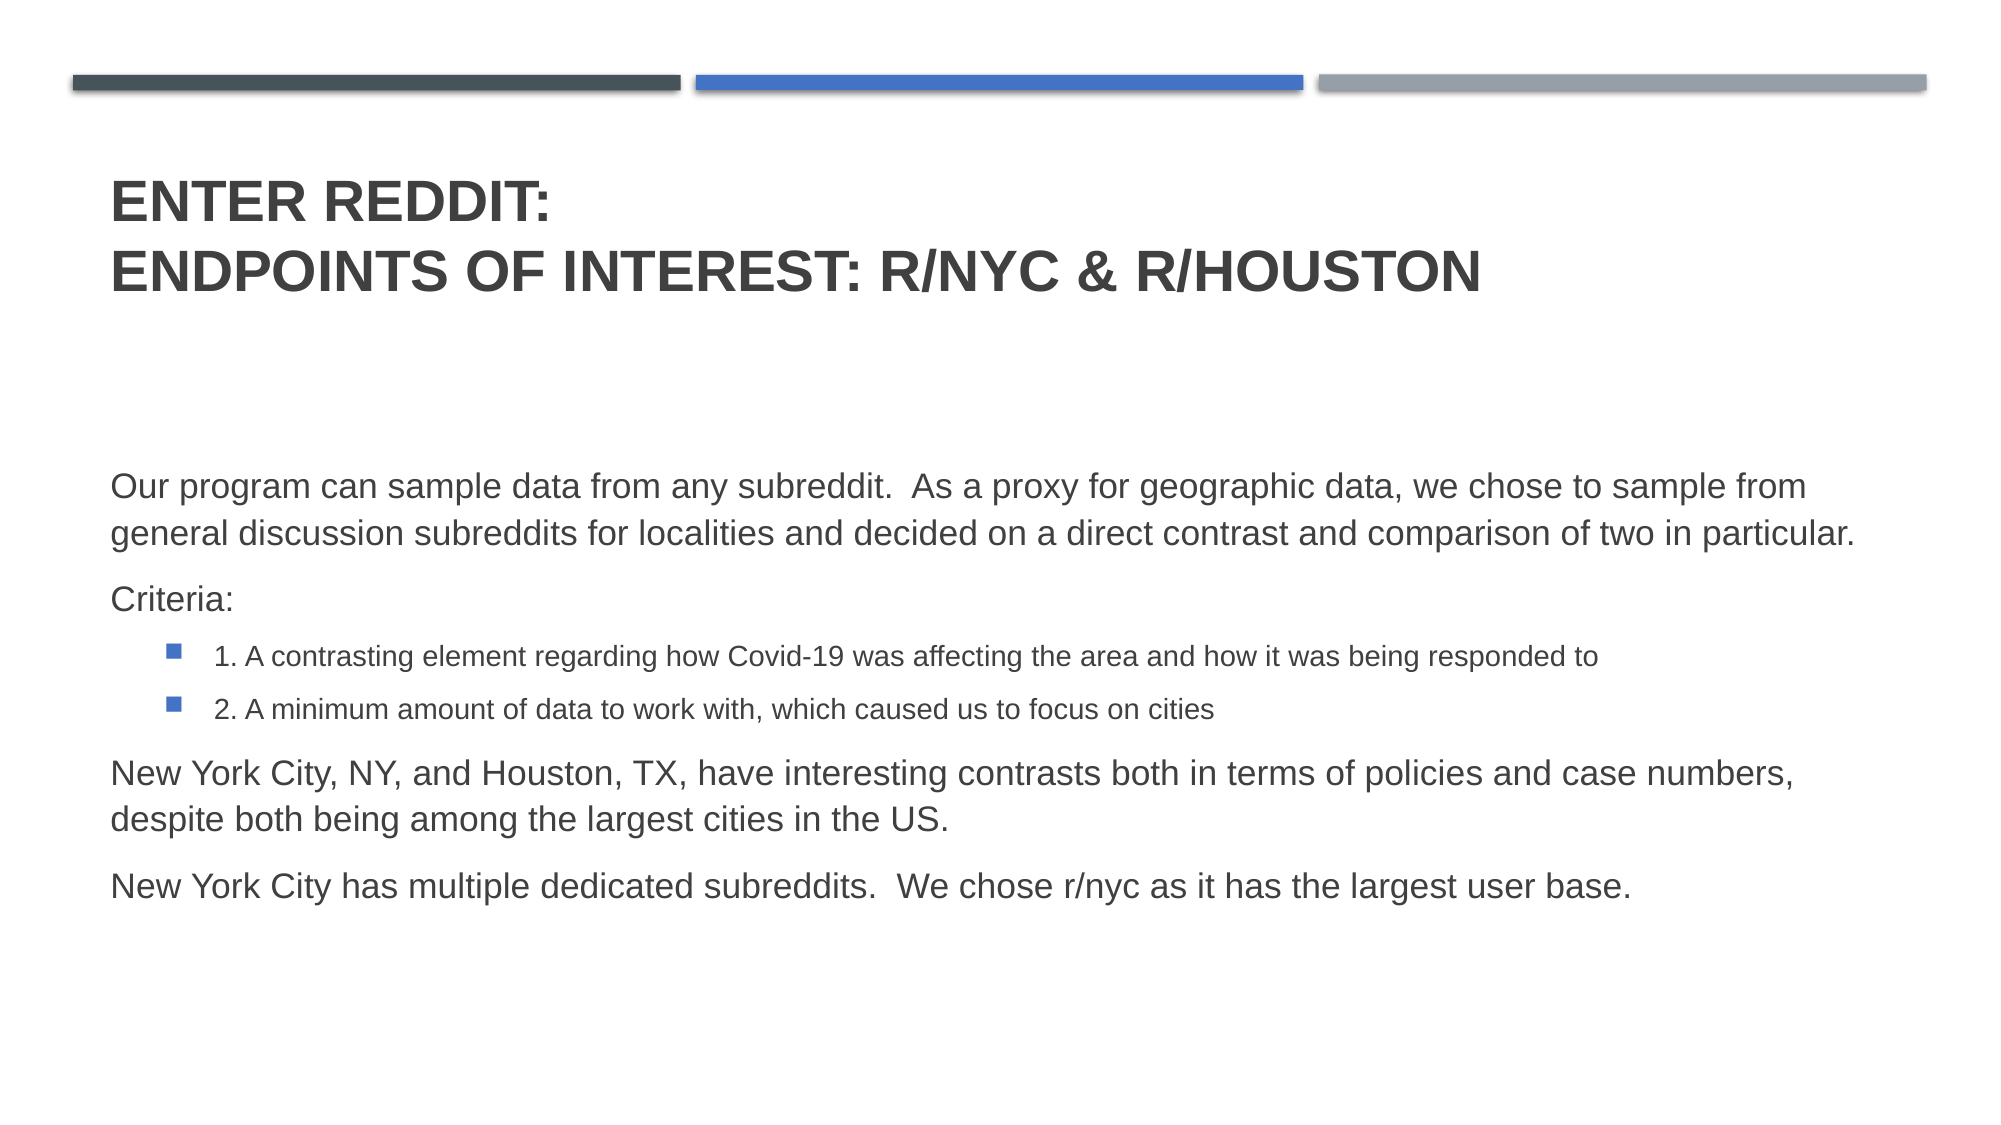

# Enter Reddit: endPoints of interest: r/nyc & r/houston
Our program can sample data from any subreddit.  As a proxy for geographic data, we chose to sample from general discussion subreddits for localities and decided on a direct contrast and comparison of two in particular.
Criteria:
1. A contrasting element regarding how Covid-19 was affecting the area and how it was being responded to
2. A minimum amount of data to work with, which caused us to focus on cities
New York City, NY, and Houston, TX, have interesting contrasts both in terms of policies and case numbers, despite both being among the largest cities in the US.
New York City has multiple dedicated subreddits.  We chose r/nyc as it has the largest user base.